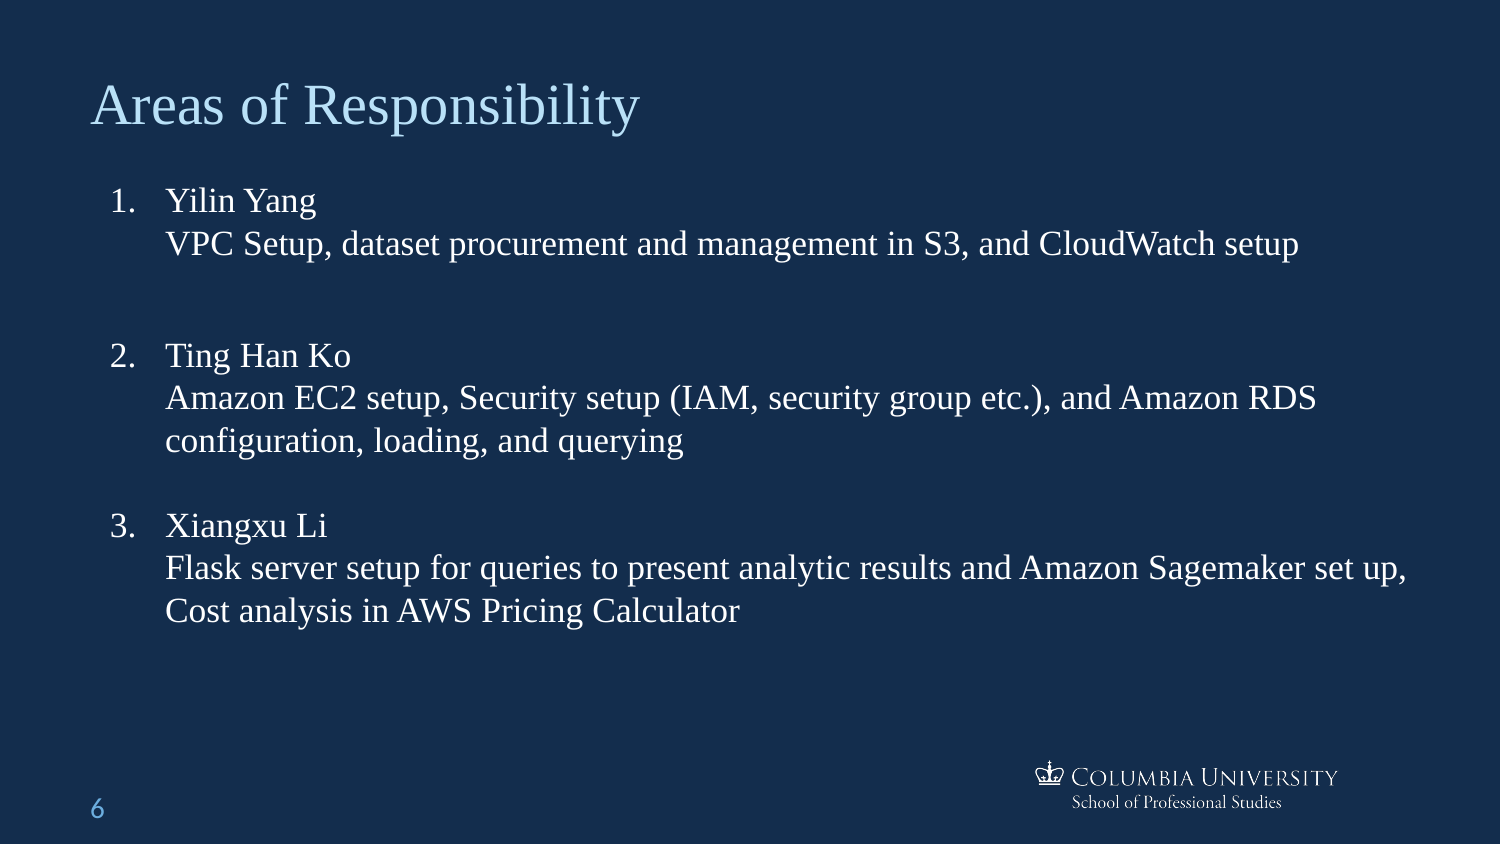

# Areas of Responsibility
Yilin Yang
VPC Setup, dataset procurement and management in S3, and CloudWatch setup

Ting Han Ko
Amazon EC2 setup, Security setup (IAM, security group etc.), and Amazon RDS configuration, loading, and querying
Xiangxu Li
Flask server setup for queries to present analytic results and Amazon Sagemaker set up, Cost analysis in AWS Pricing Calculator

6